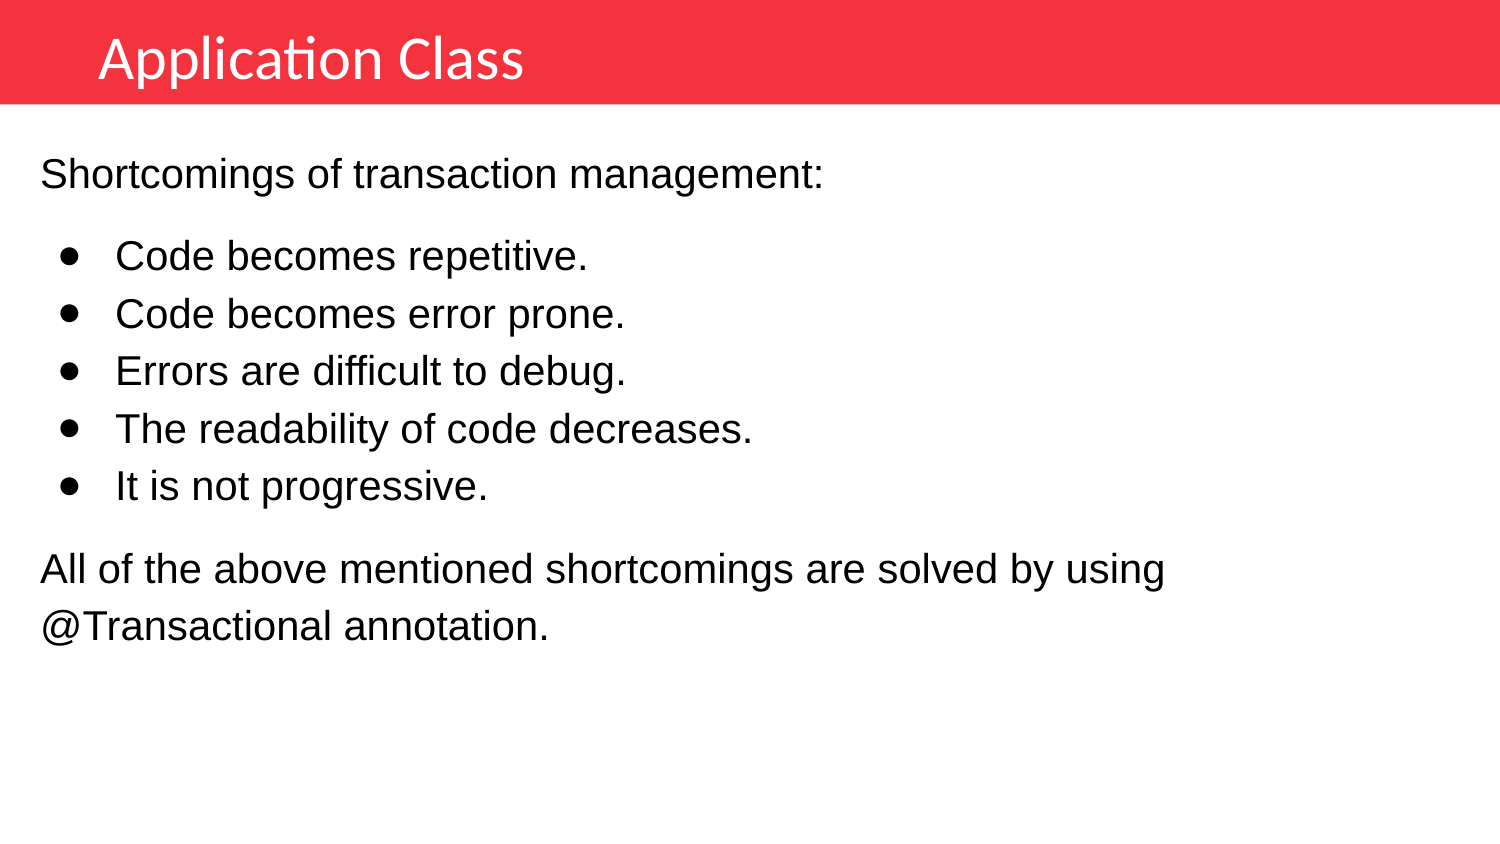

Application Class

Shortcomings of transaction management:
Code becomes repetitive.
Code becomes error prone.
Errors are difficult to debug.
The readability of code decreases.
It is not progressive.
All of the above mentioned shortcomings are solved by using @Transactional annotation.